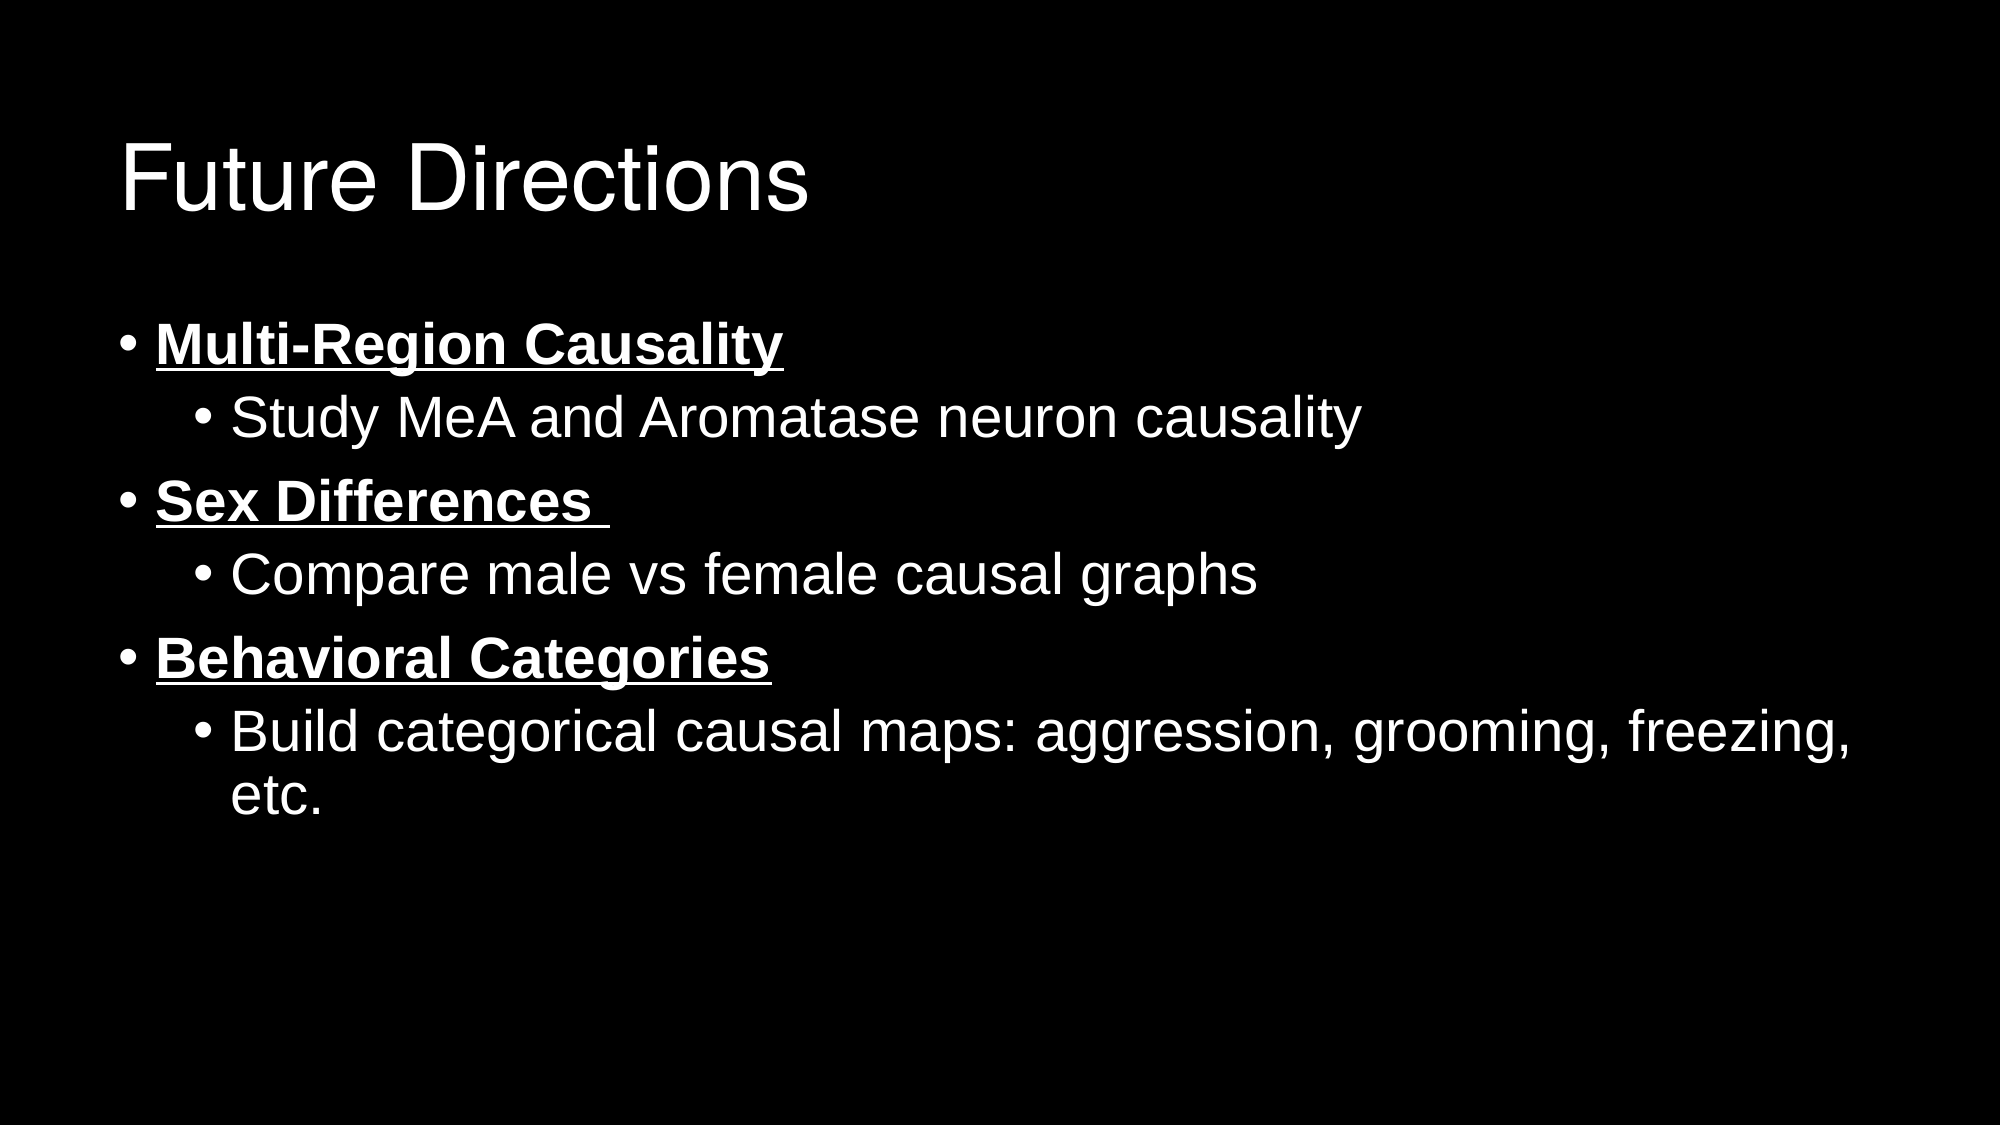

# Future Directions
Multi-Region Causality
Study MeA and Aromatase neuron causality
Sex Differences
Compare male vs female causal graphs
Behavioral Categories
Build categorical causal maps: aggression, grooming, freezing, etc.